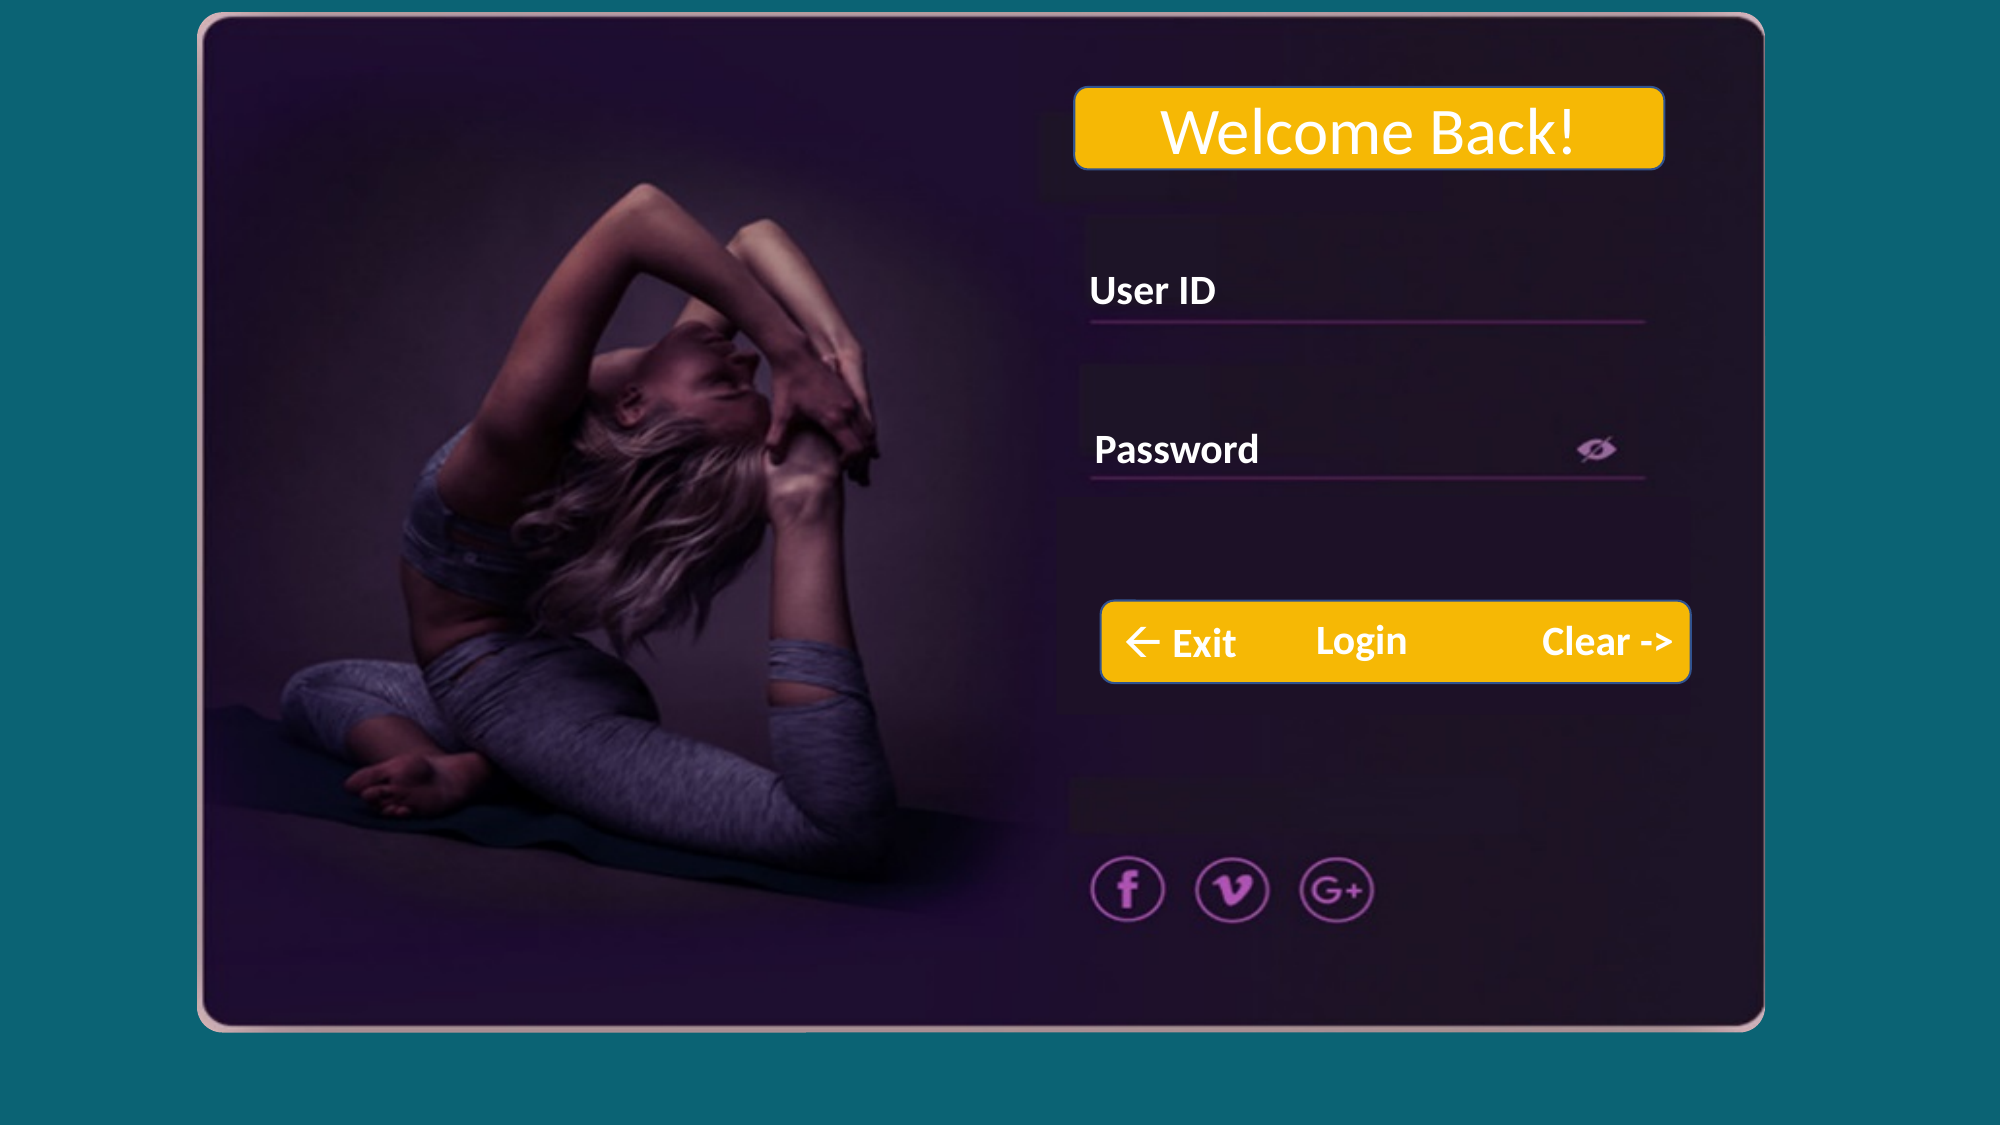

Welcome Back!
User ID
Password

Login
Clear ->
🡨 Exit